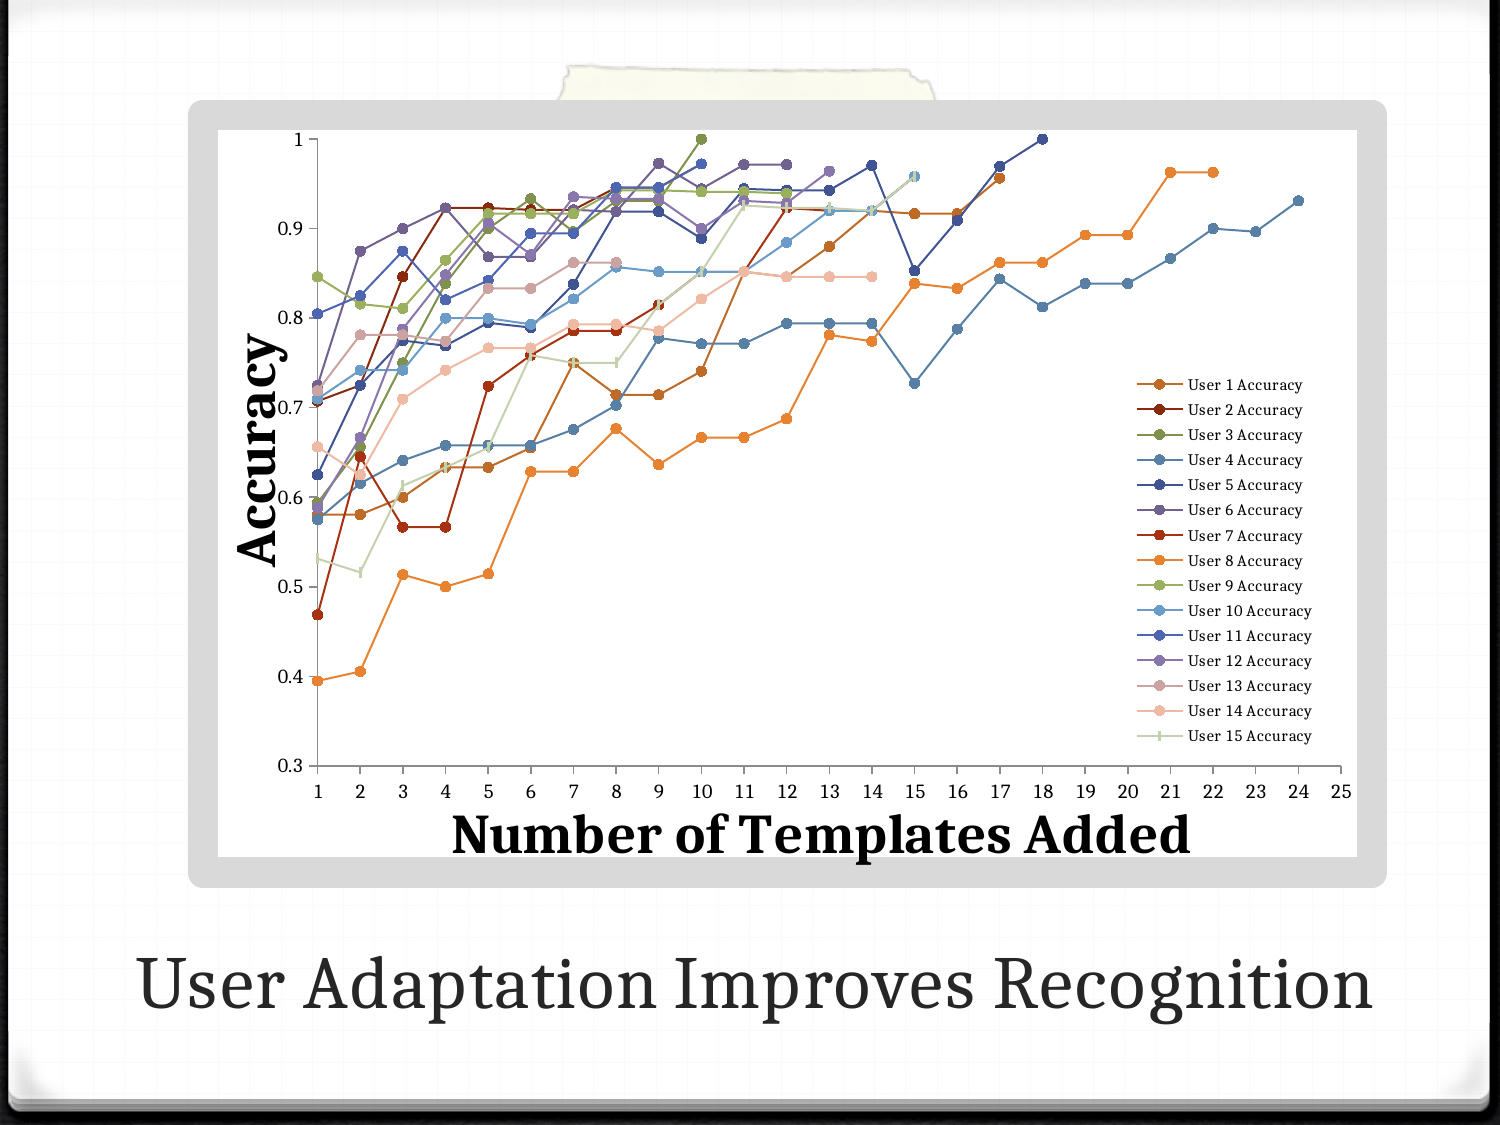

[unsupported chart]

# User Adaptation Improves Recognition